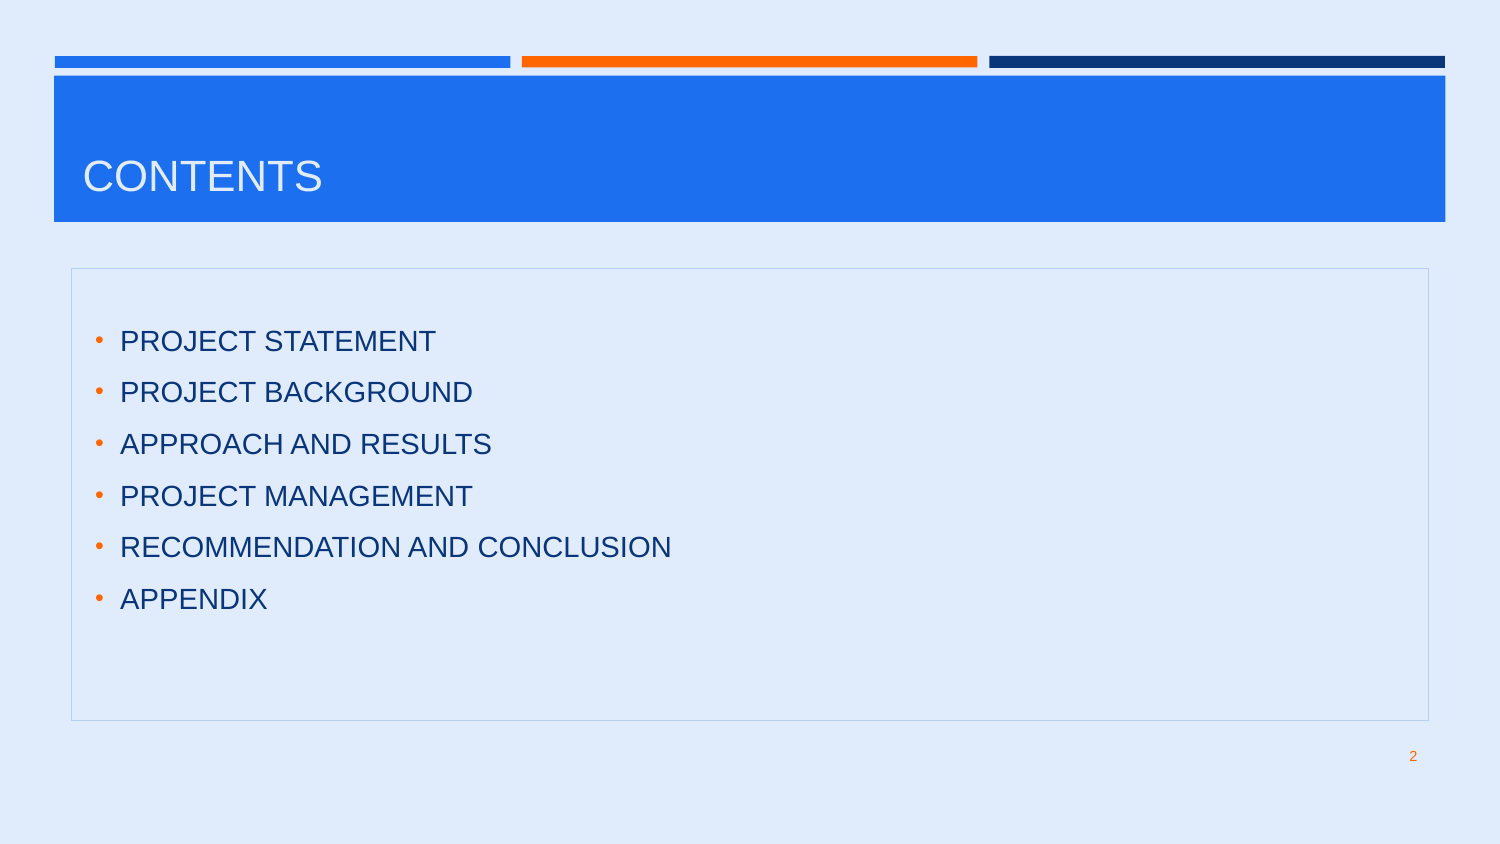

# CONTENTS
PROJECT STATEMENT
PROJECT BACKGROUND
APPROACH AND RESULTS
PROJECT MANAGEMENT
RECOMMENDATION AND CONCLUSION
APPENDIX

2